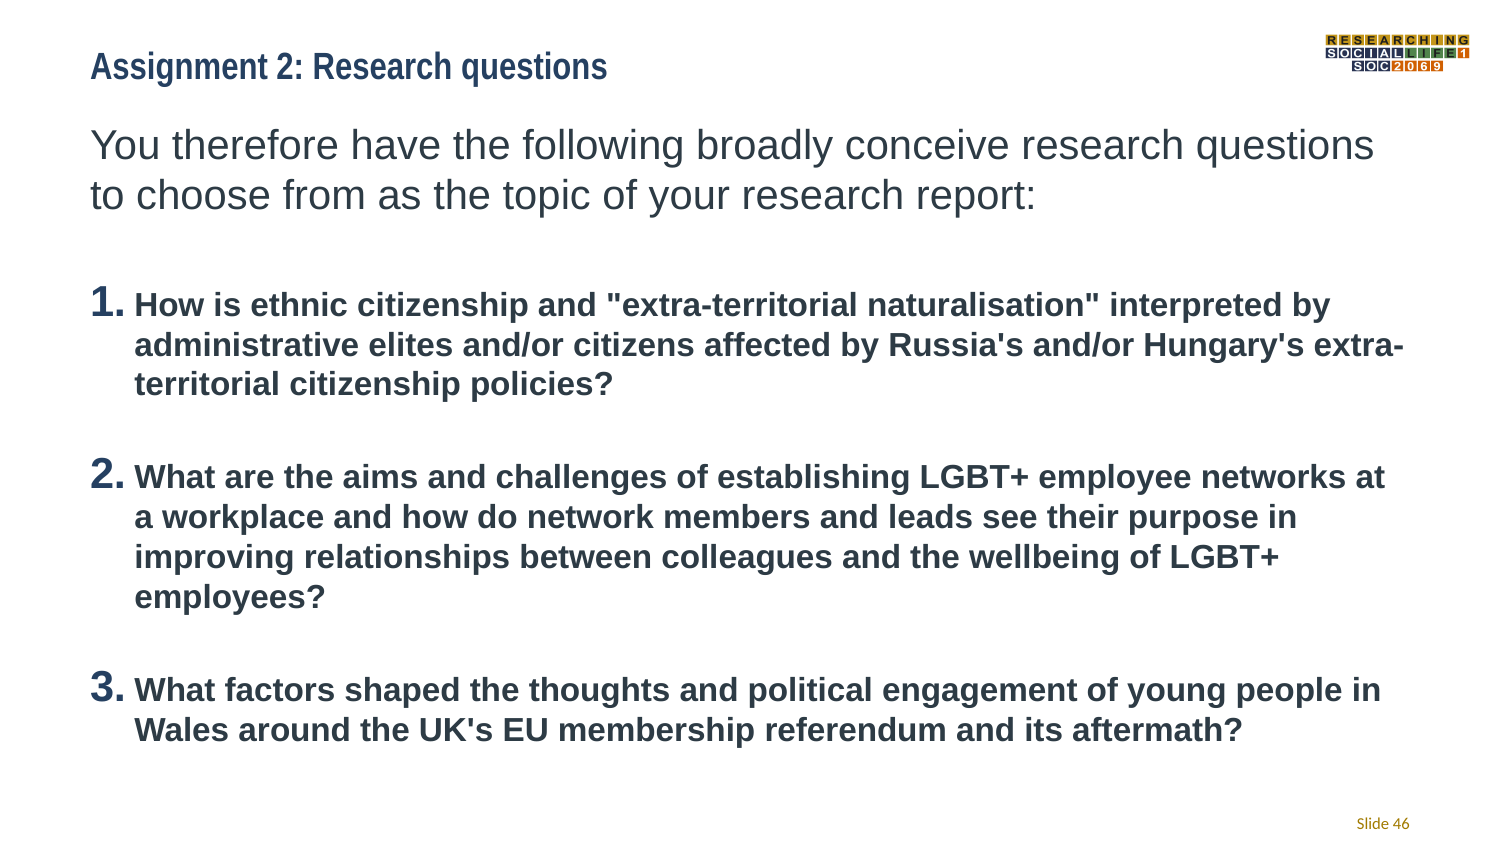

# Assignment 2: Research questions
You therefore have the following broadly conceive research questions to choose from as the topic of your research report:

How is ethnic citizenship and "extra-territorial naturalisation" interpreted by administrative elites and/or citizens affected by Russia's and/or Hungary's extra-territorial citizenship policies?

What are the aims and challenges of establishing LGBT+ employee networks at a workplace and how do network members and leads see their purpose in improving relationships between colleagues and the wellbeing of LGBT+ employees?

What factors shaped the thoughts and political engagement of young people in Wales around the UK's EU membership referendum and its aftermath?

Slide 46